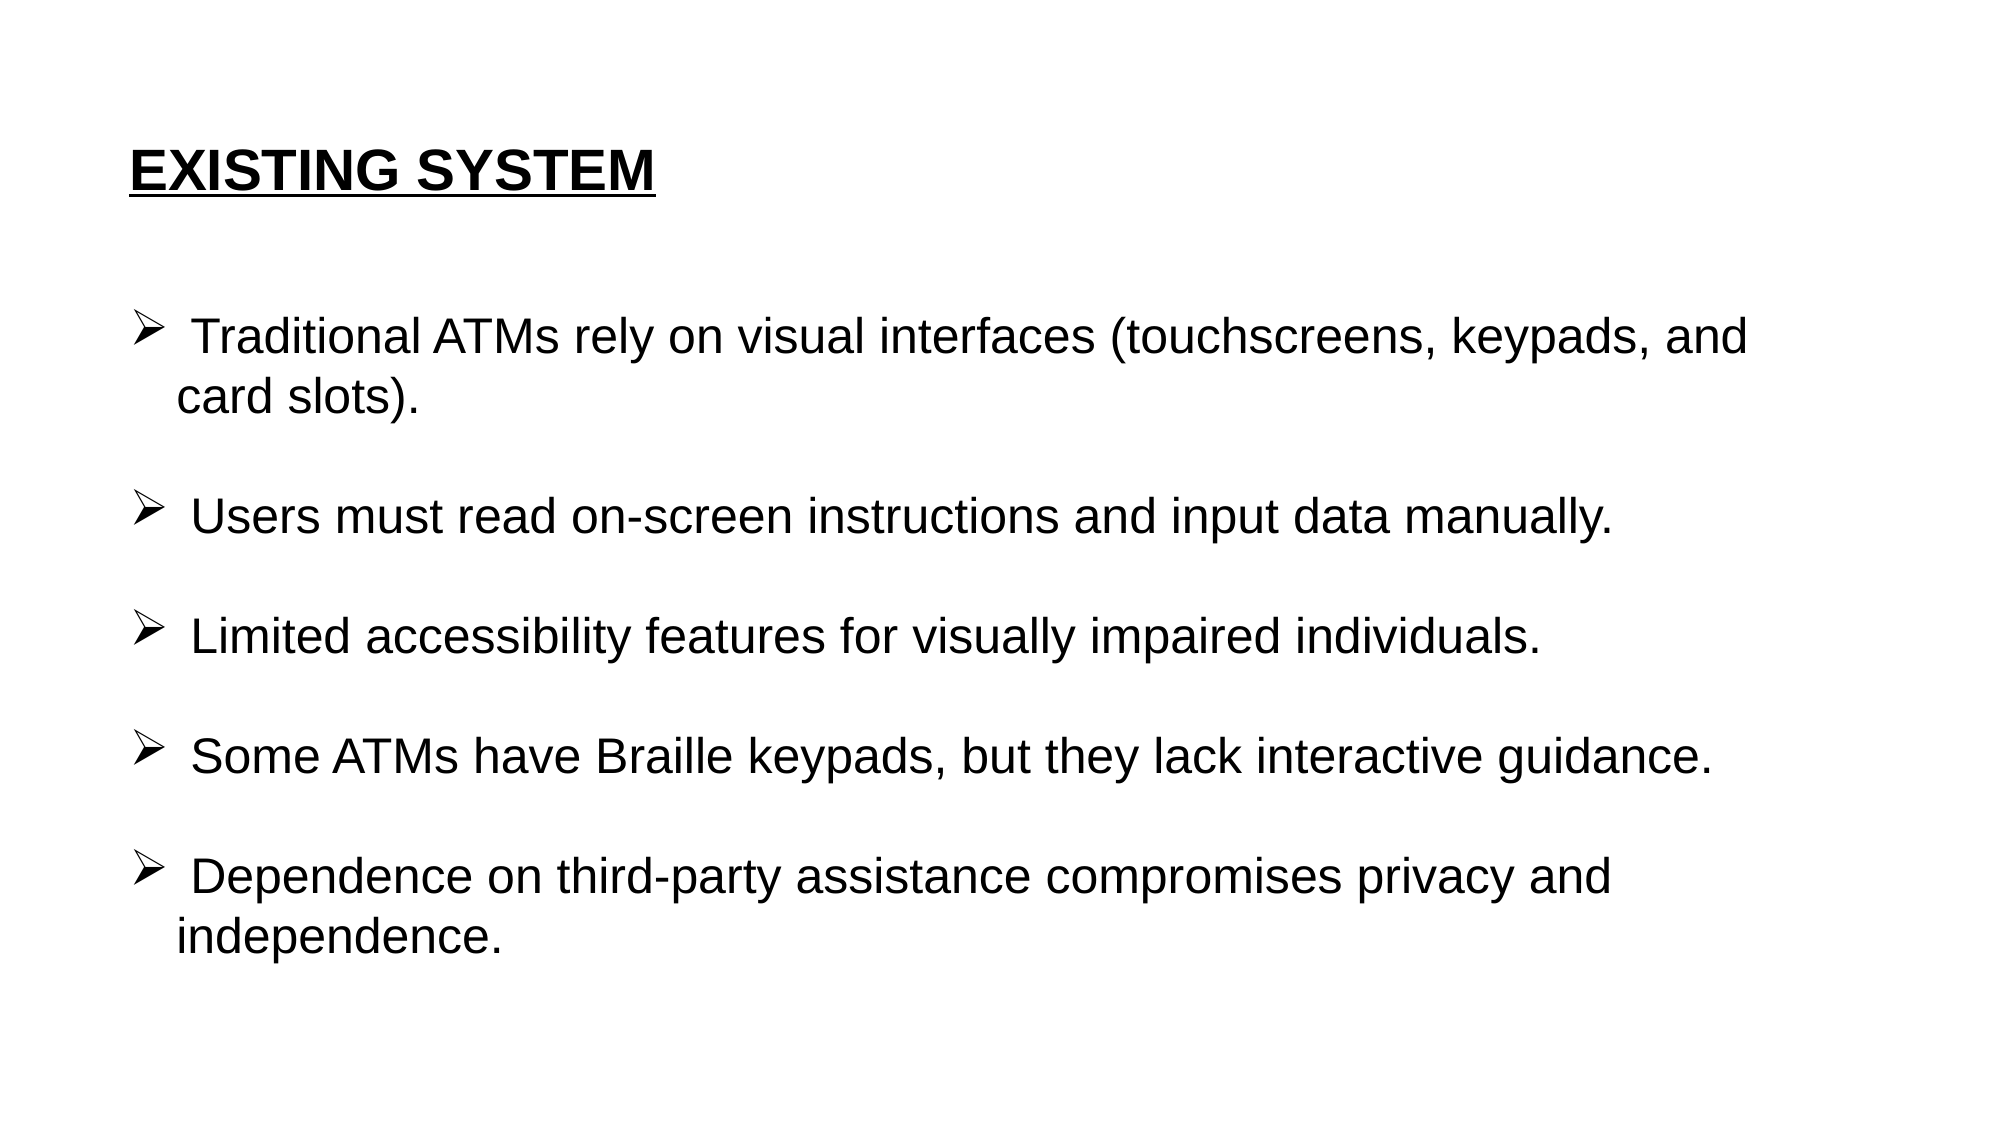

EXISTING SYSTEM

 Traditional ATMs rely on visual interfaces (touchscreens, keypads, and card slots).

 Users must read on-screen instructions and input data manually.

 Limited accessibility features for visually impaired individuals.

 Some ATMs have Braille keypads, but they lack interactive guidance.

 Dependence on third-party assistance compromises privacy and independence.